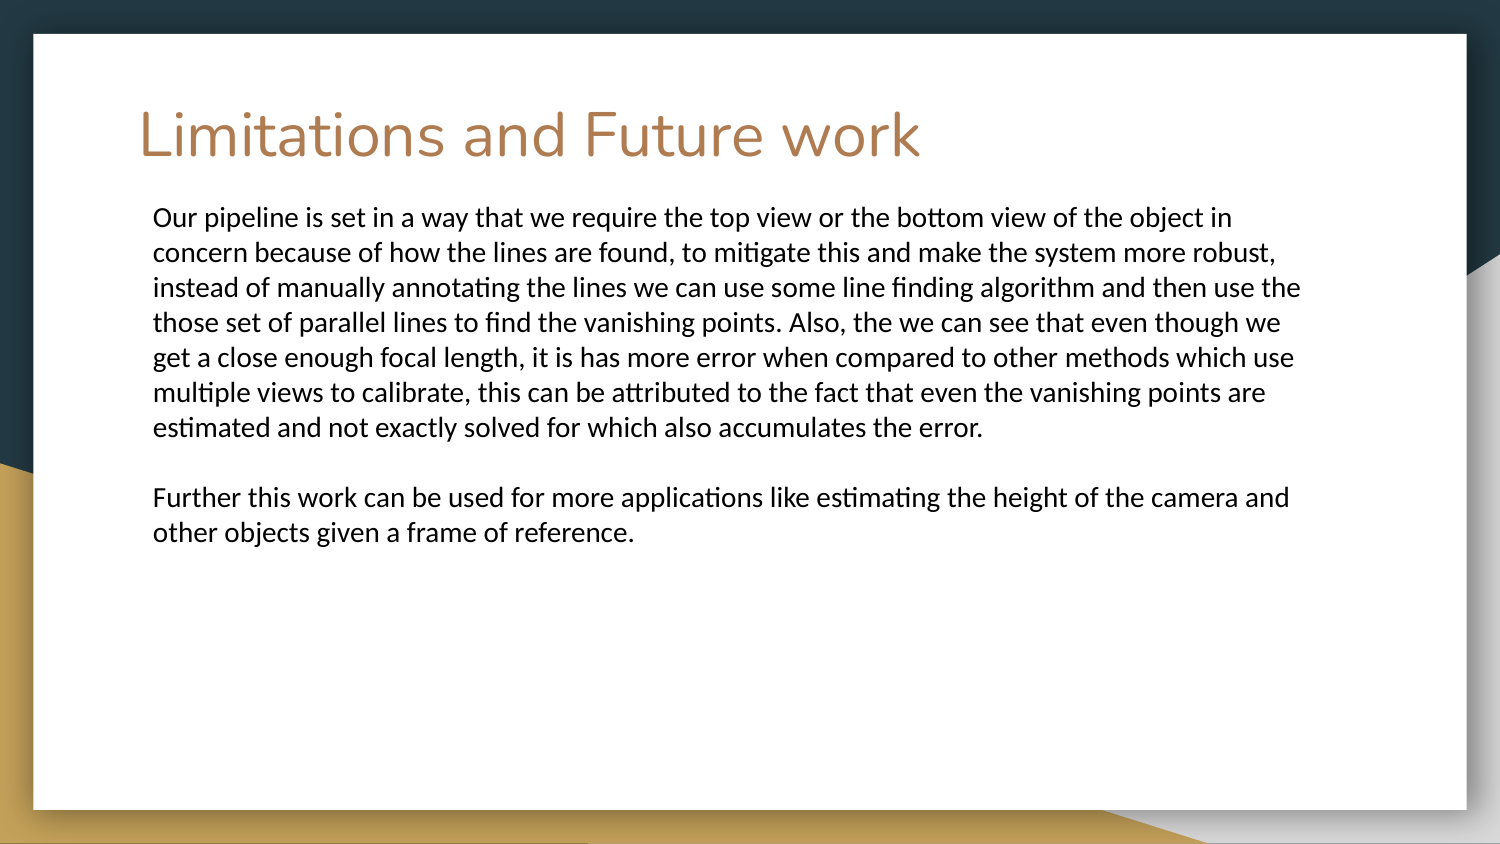

# Limitations and Future work
Our pipeline is set in a way that we require the top view or the bottom view of the object in concern because of how the lines are found, to mitigate this and make the system more robust, instead of manually annotating the lines we can use some line finding algorithm and then use the those set of parallel lines to find the vanishing points. Also, the we can see that even though we get a close enough focal length, it is has more error when compared to other methods which use multiple views to calibrate, this can be attributed to the fact that even the vanishing points are estimated and not exactly solved for which also accumulates the error.

Further this work can be used for more applications like estimating the height of the camera and other objects given a frame of reference.